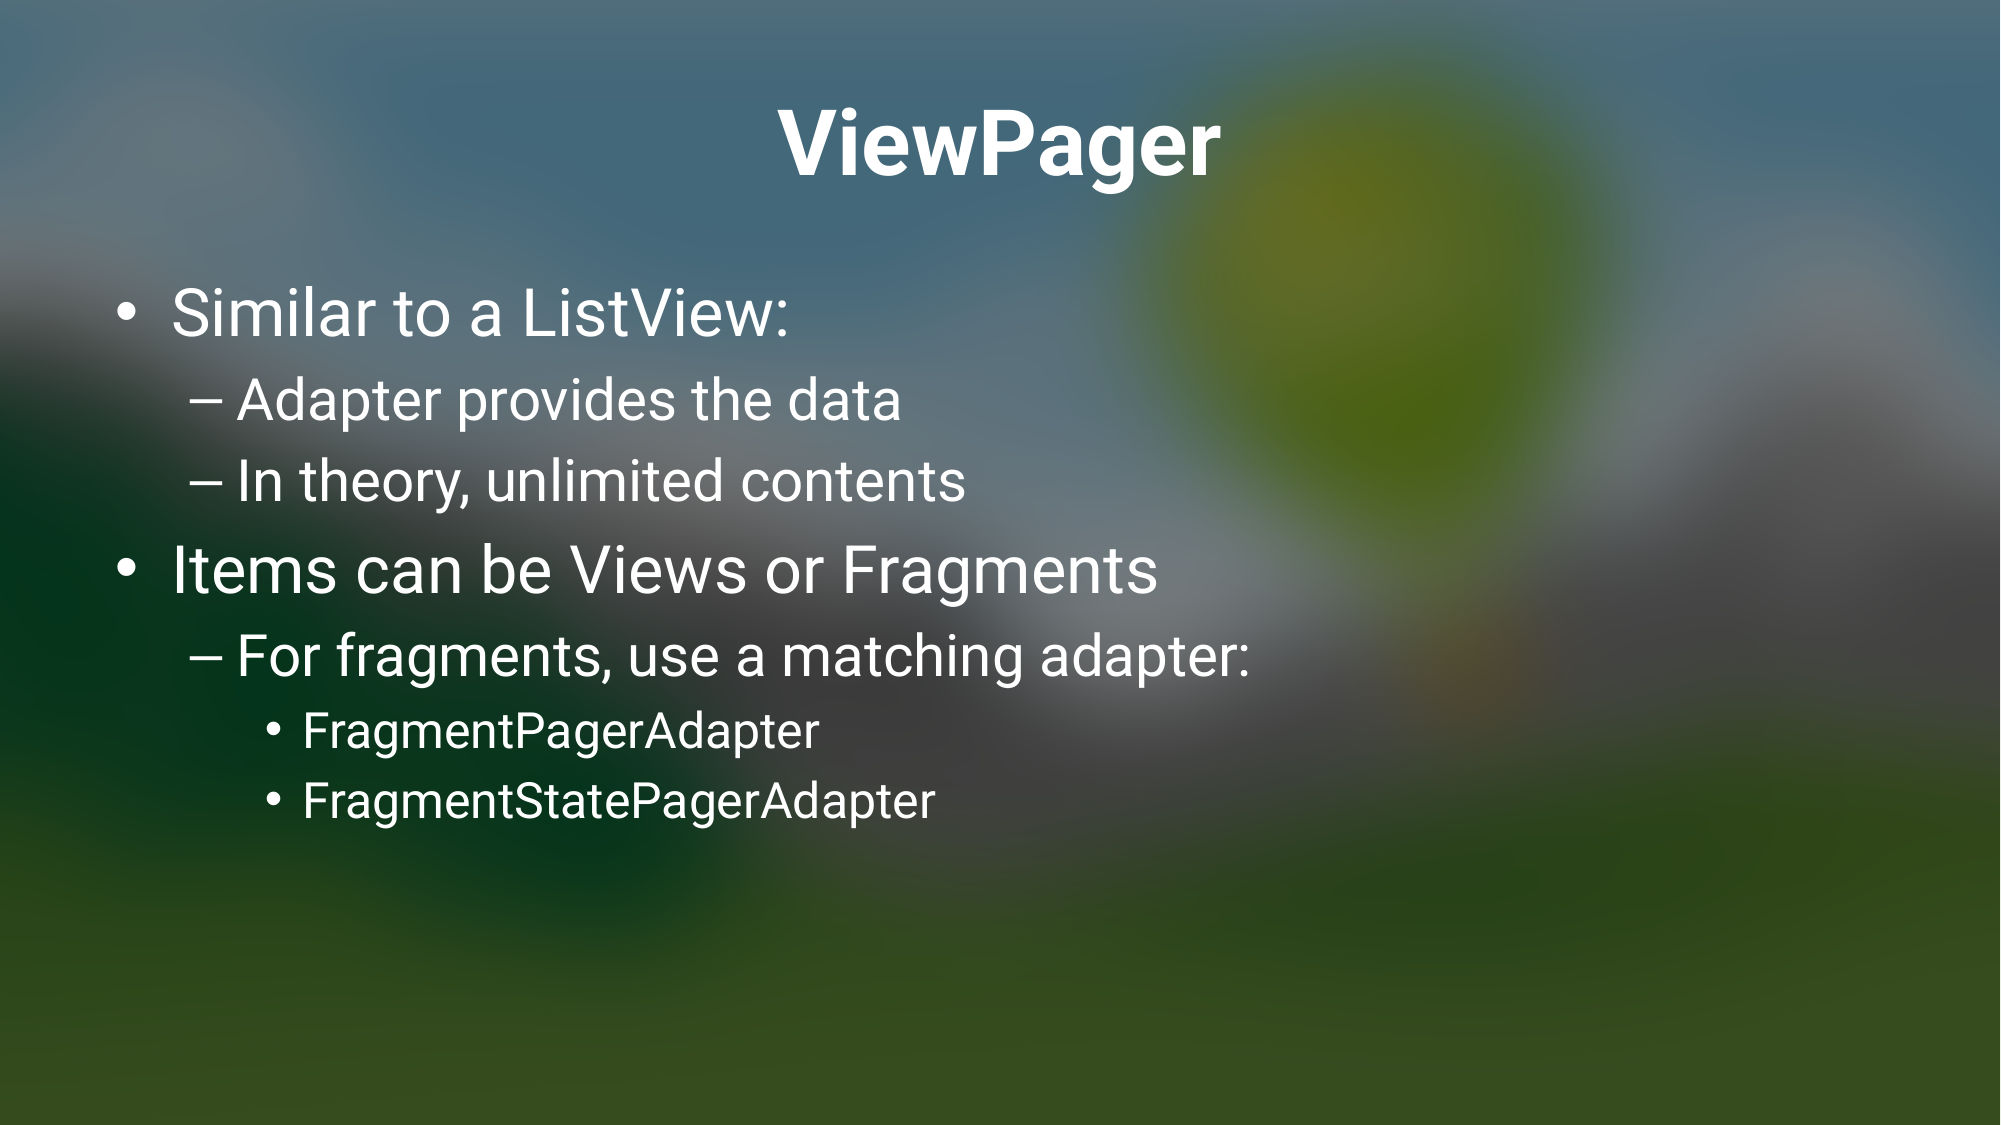

# ViewPager
Similar to a ListView:
Adapter provides the data
In theory, unlimited contents
Items can be Views or Fragments
For fragments, use a matching adapter:
FragmentPagerAdapter
FragmentStatePagerAdapter